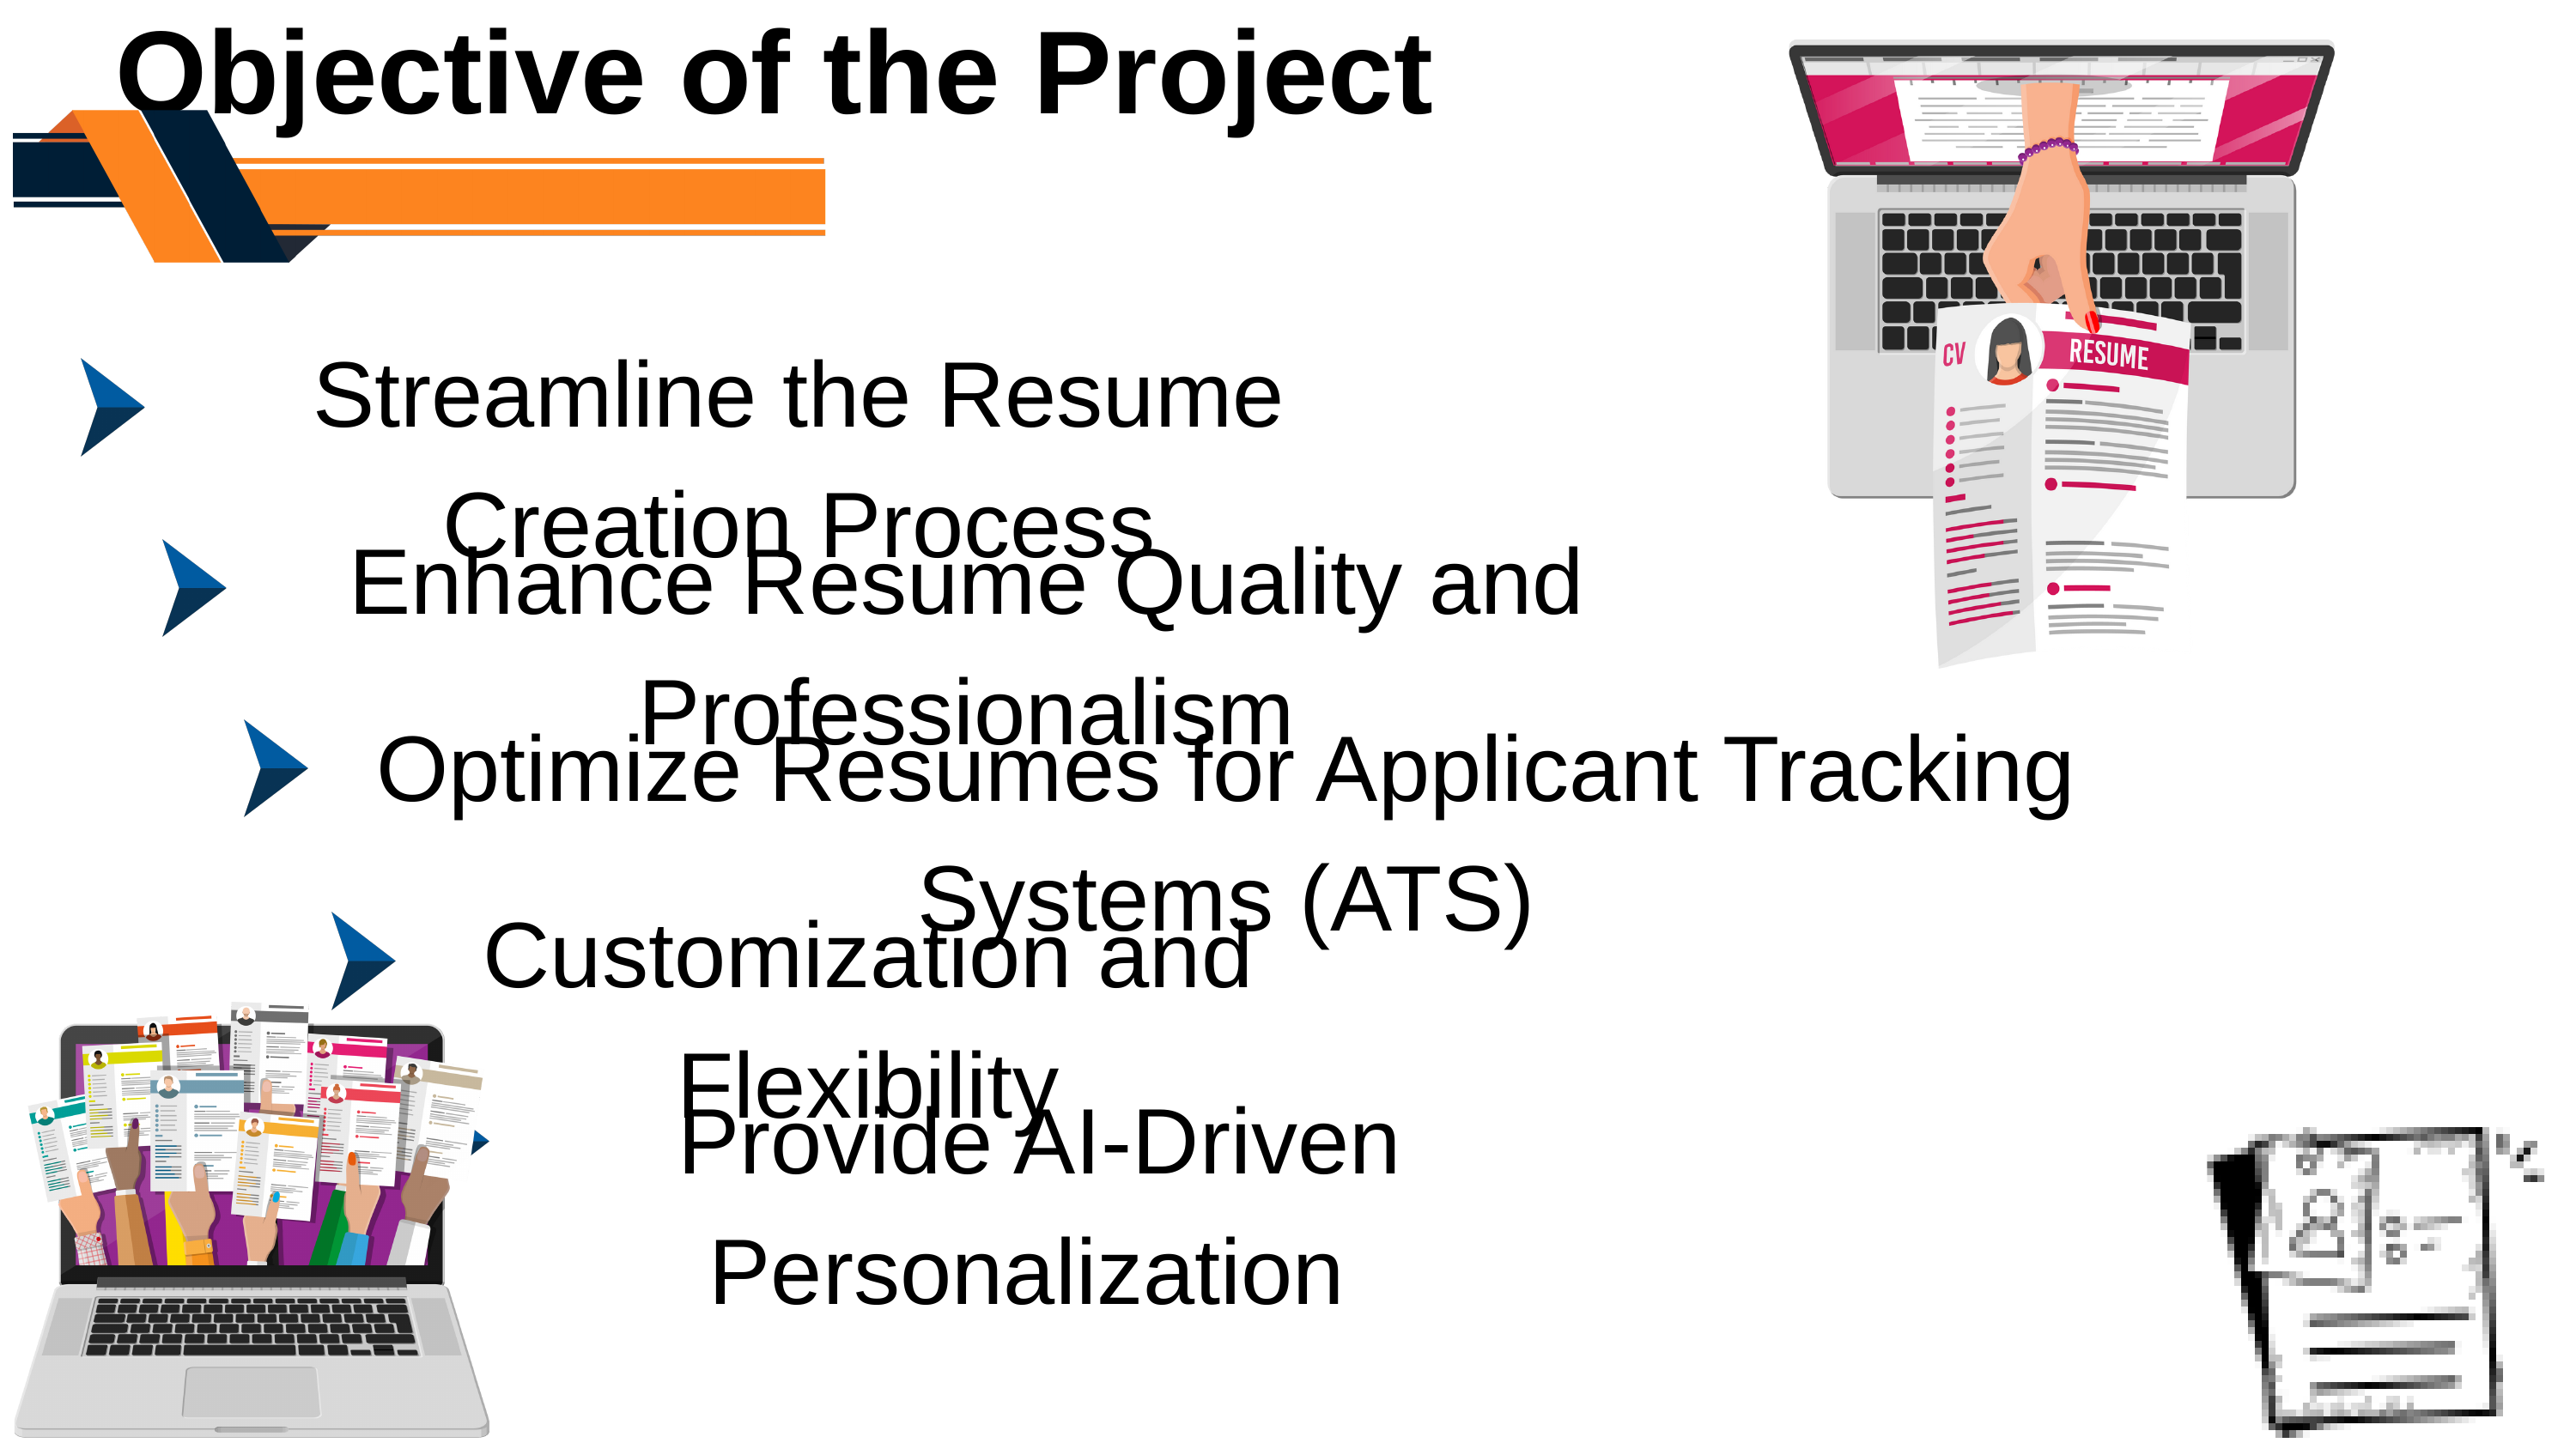

Objective of the Project

Streamline the Resume Creation Process

Enhance Resume Quality and Professionalism

Optimize Resumes for Applicant Tracking Systems (ATS)

Customization and Flexibility

 Provide AI-Driven Personalization